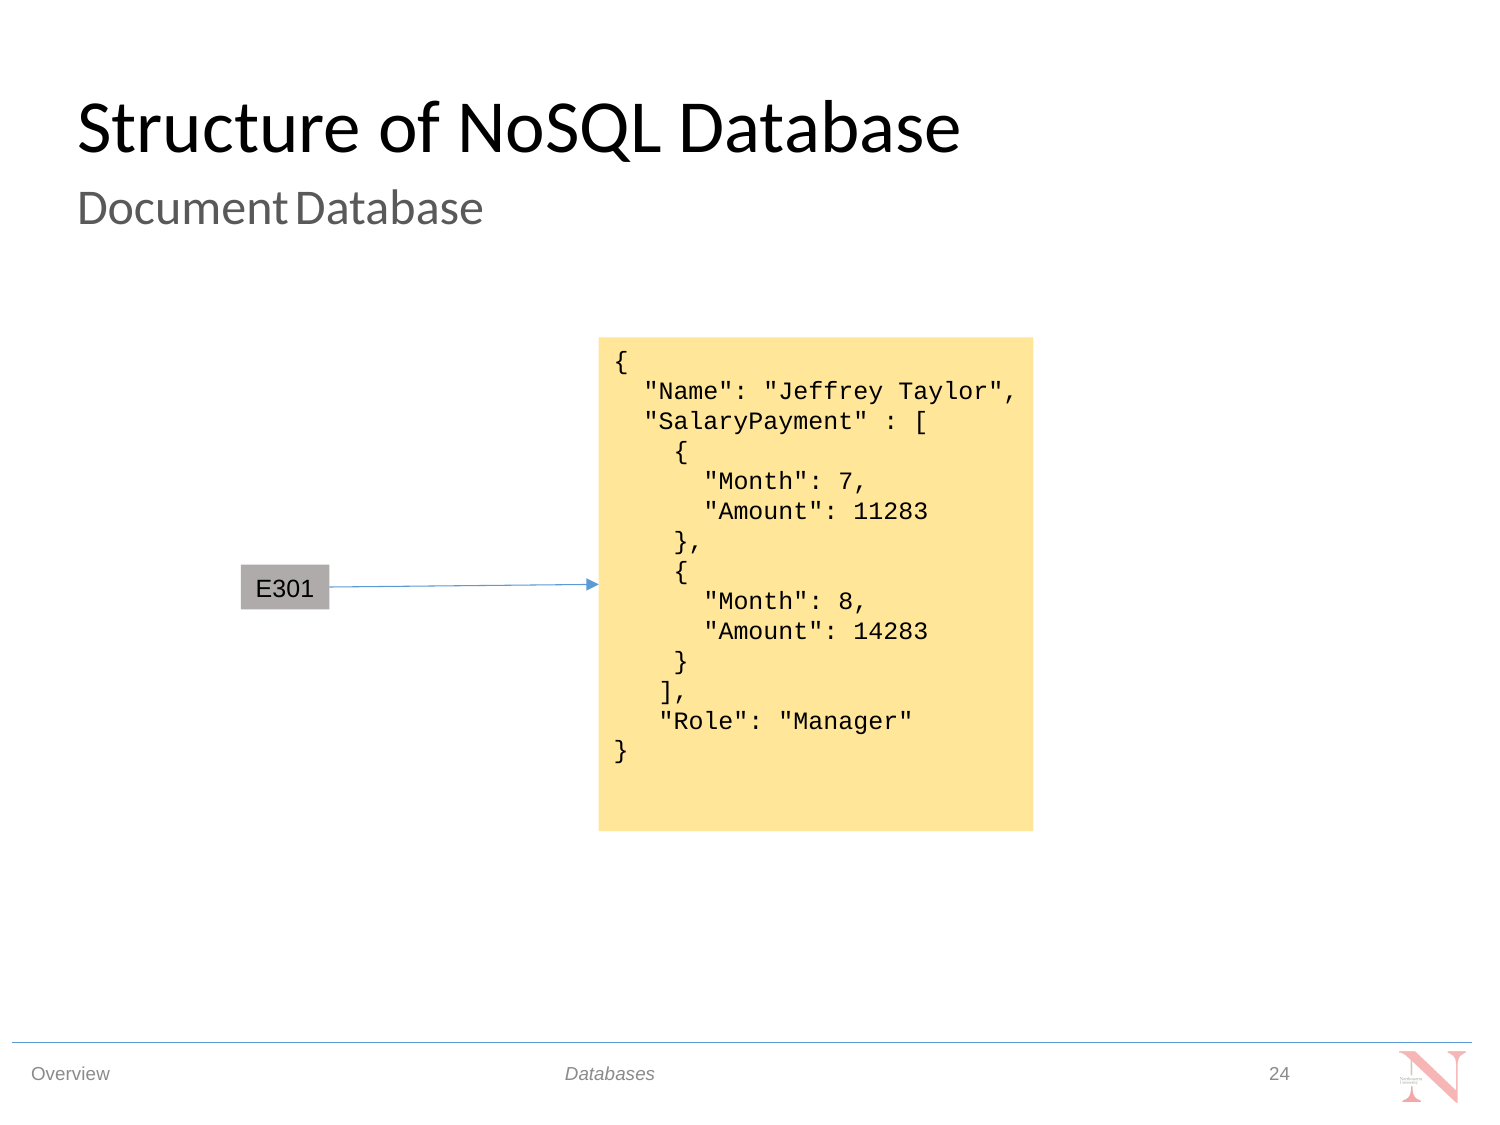

# Structure of NoSQL Database
Document Database
{
  "Name": "Jeffrey Taylor",
  "SalaryPayment" : [
    {
      "Month": 7,
      "Amount": 11283
    },
    {
      "Month": 8,
      "Amount": 14283
    }
   ],
   "Role": "Manager"
}

E301
Databases
24
Overview